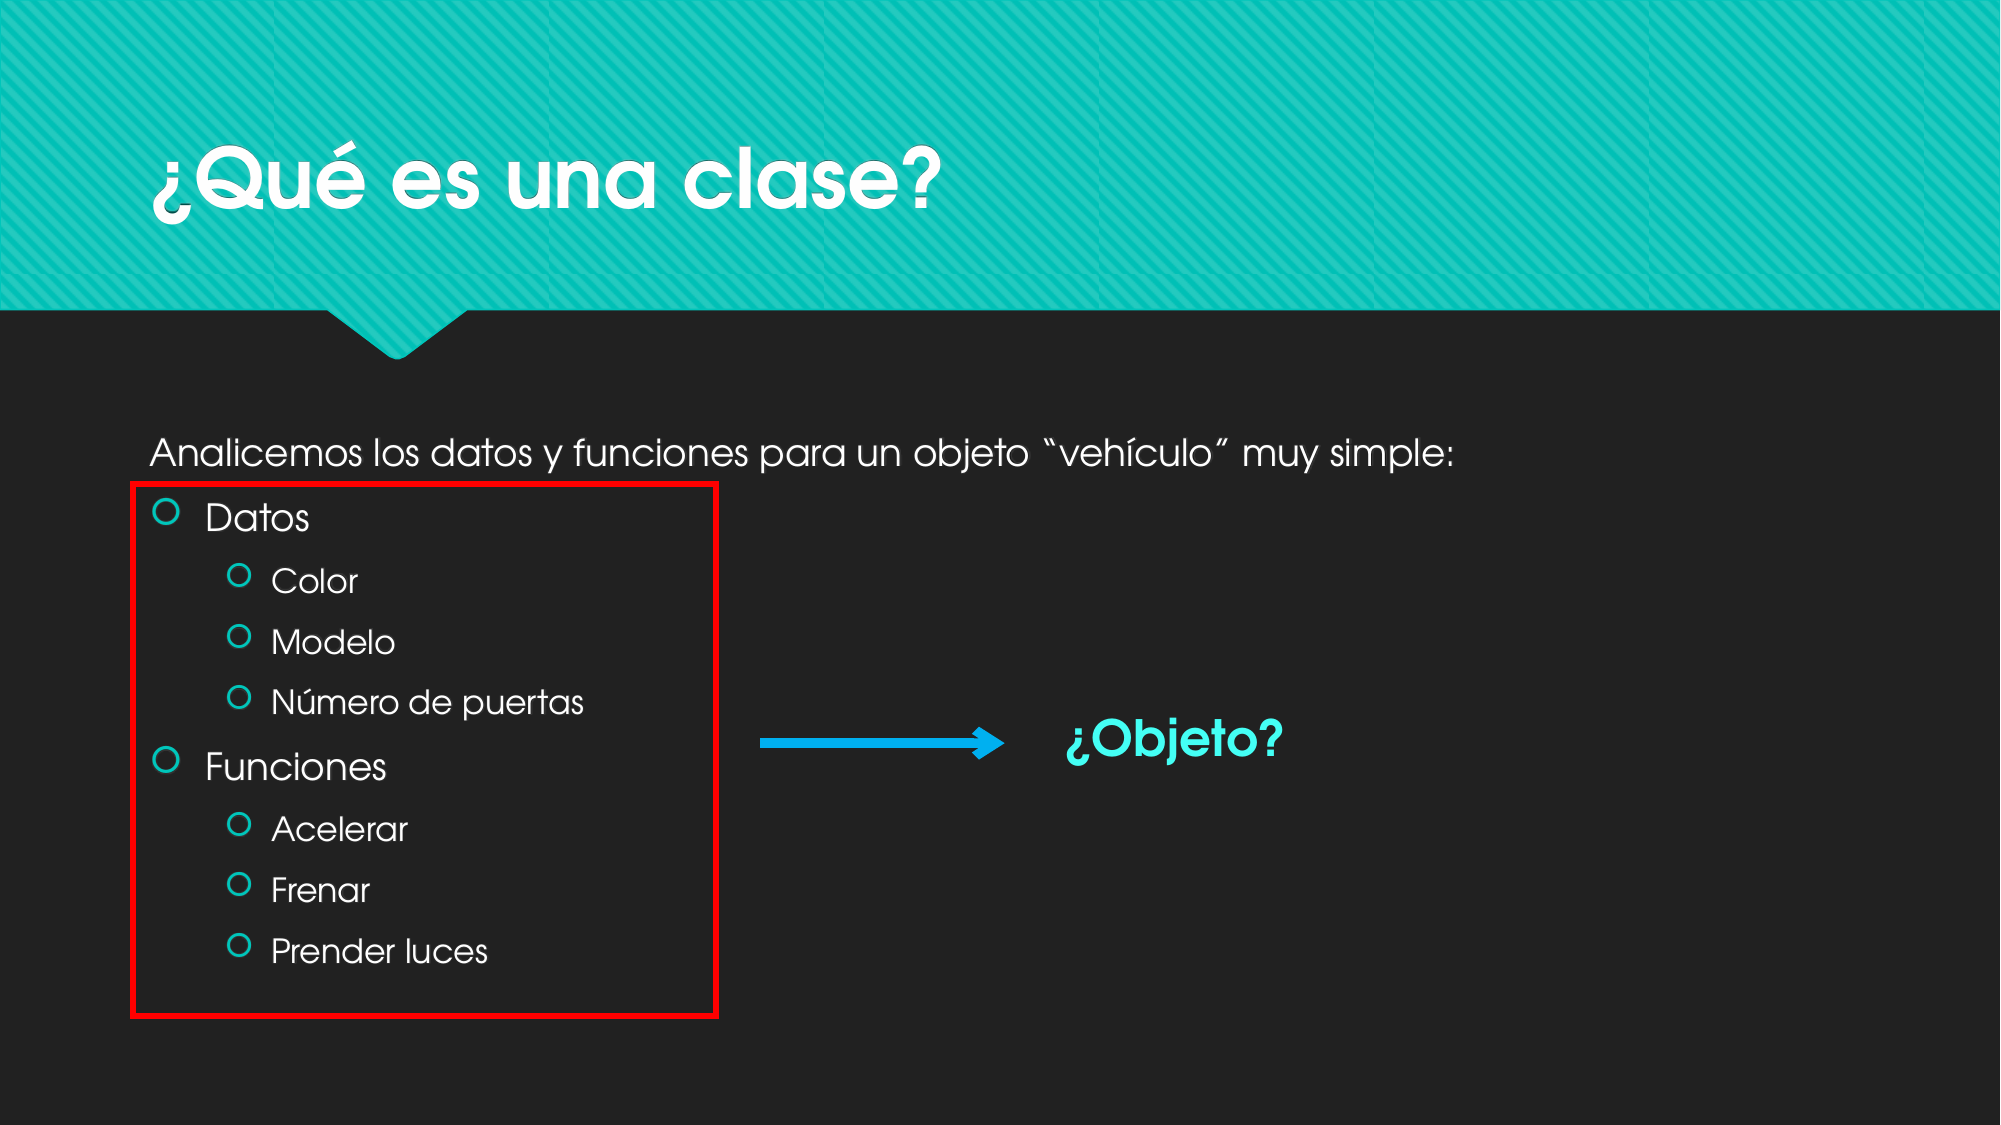

# ¿Qué es una clase?
Analicemos los datos y funciones para un objeto “vehículo” muy simple:
Datos
Color
Modelo
Número de puertas
Funciones
Acelerar
Frenar
Prender luces

¿Objeto?